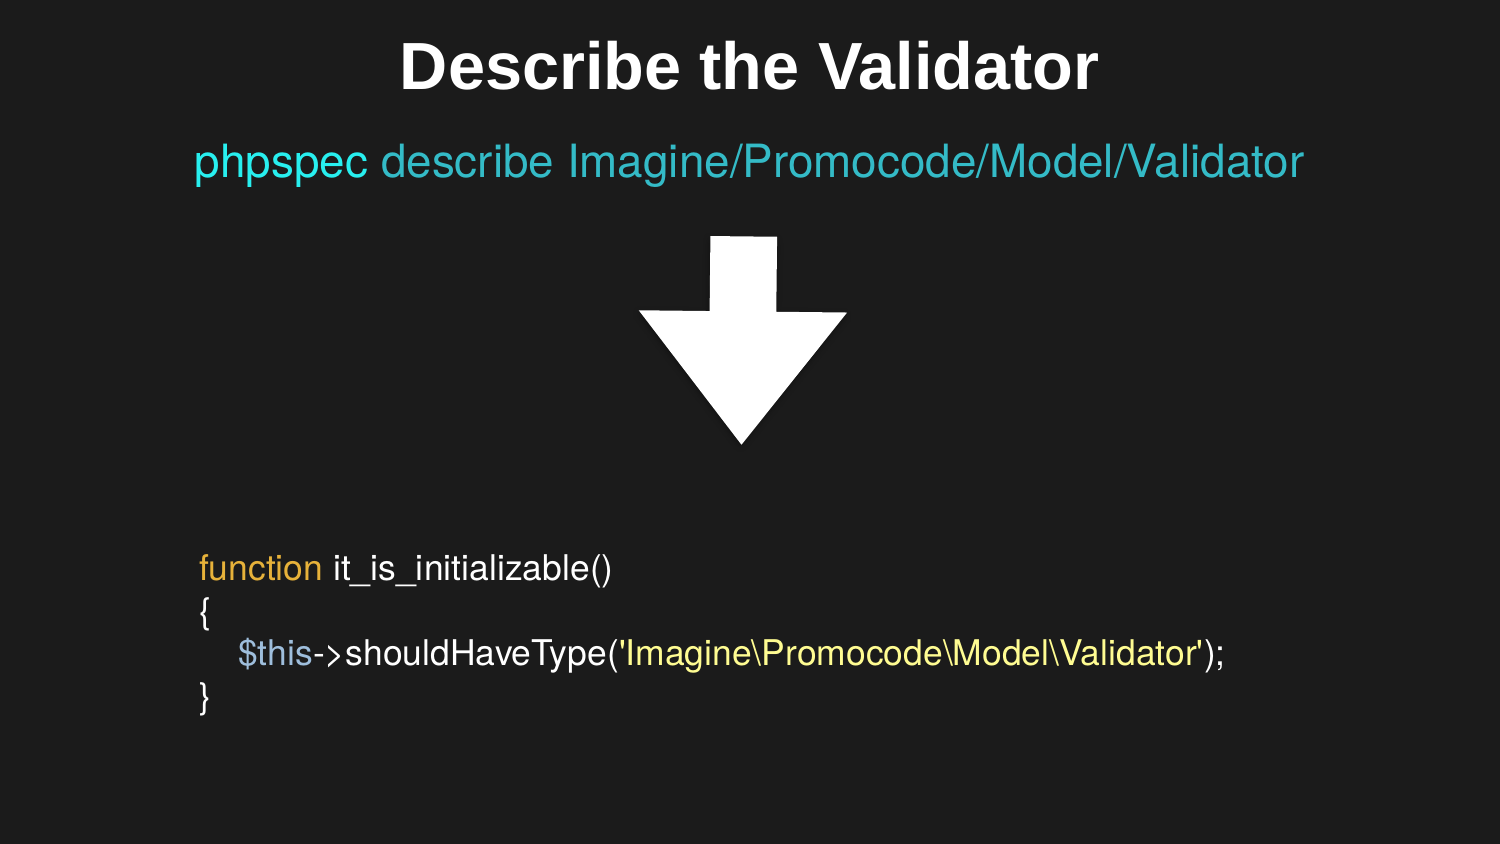

# Describe the Validator

phpspec describe Imagine/Promocode/Model/Validator

function it_is_initializable()
{
    $this->shouldHaveType('Imagine\Promocode\Model\Validator');
}